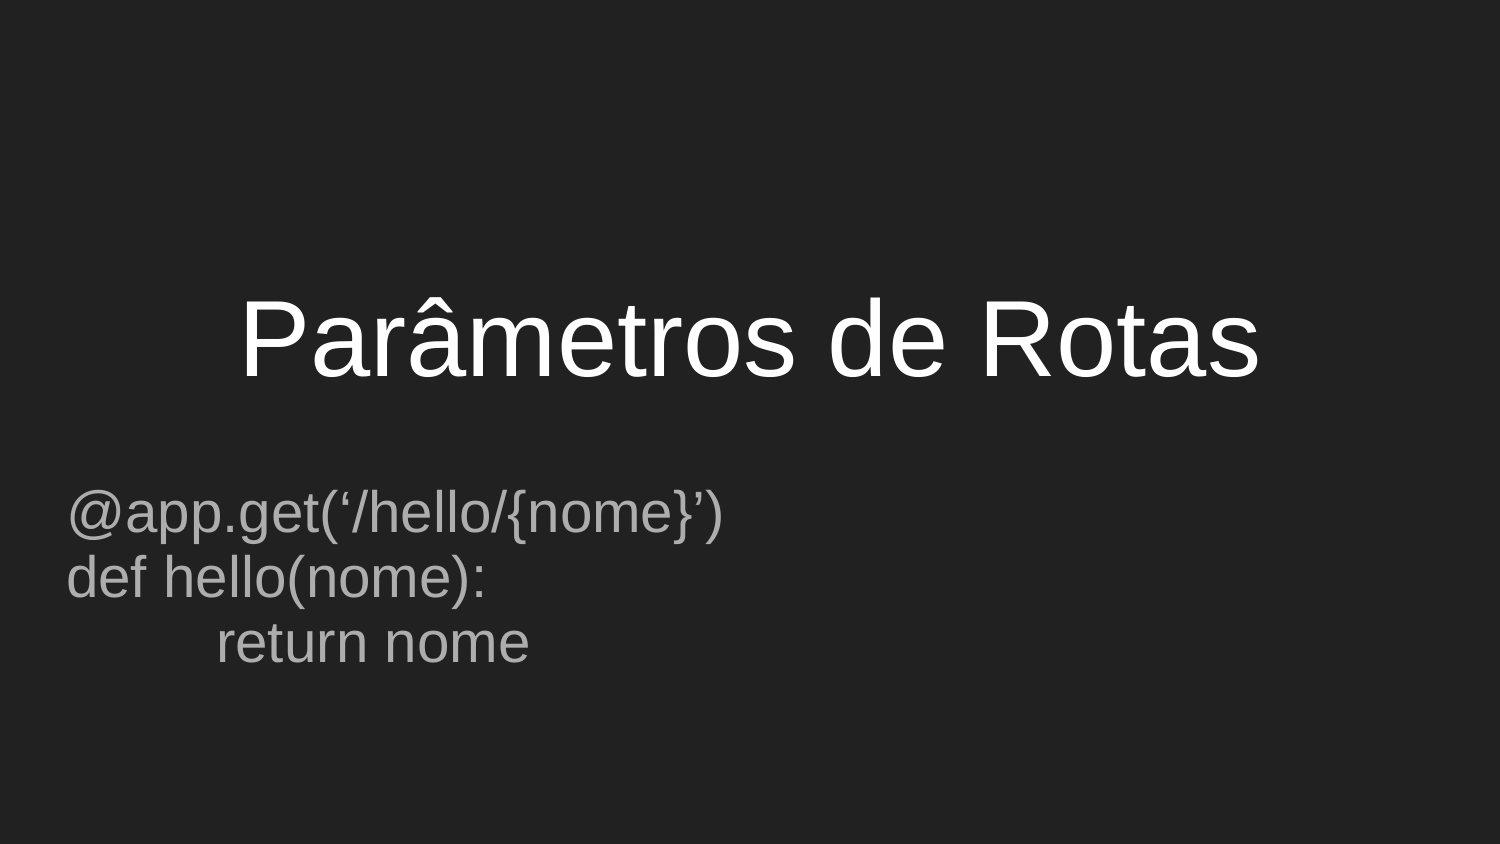

# Parâmetros de Rotas

@app.get(‘/hello/{nome}’)
def hello(nome):
	return nome